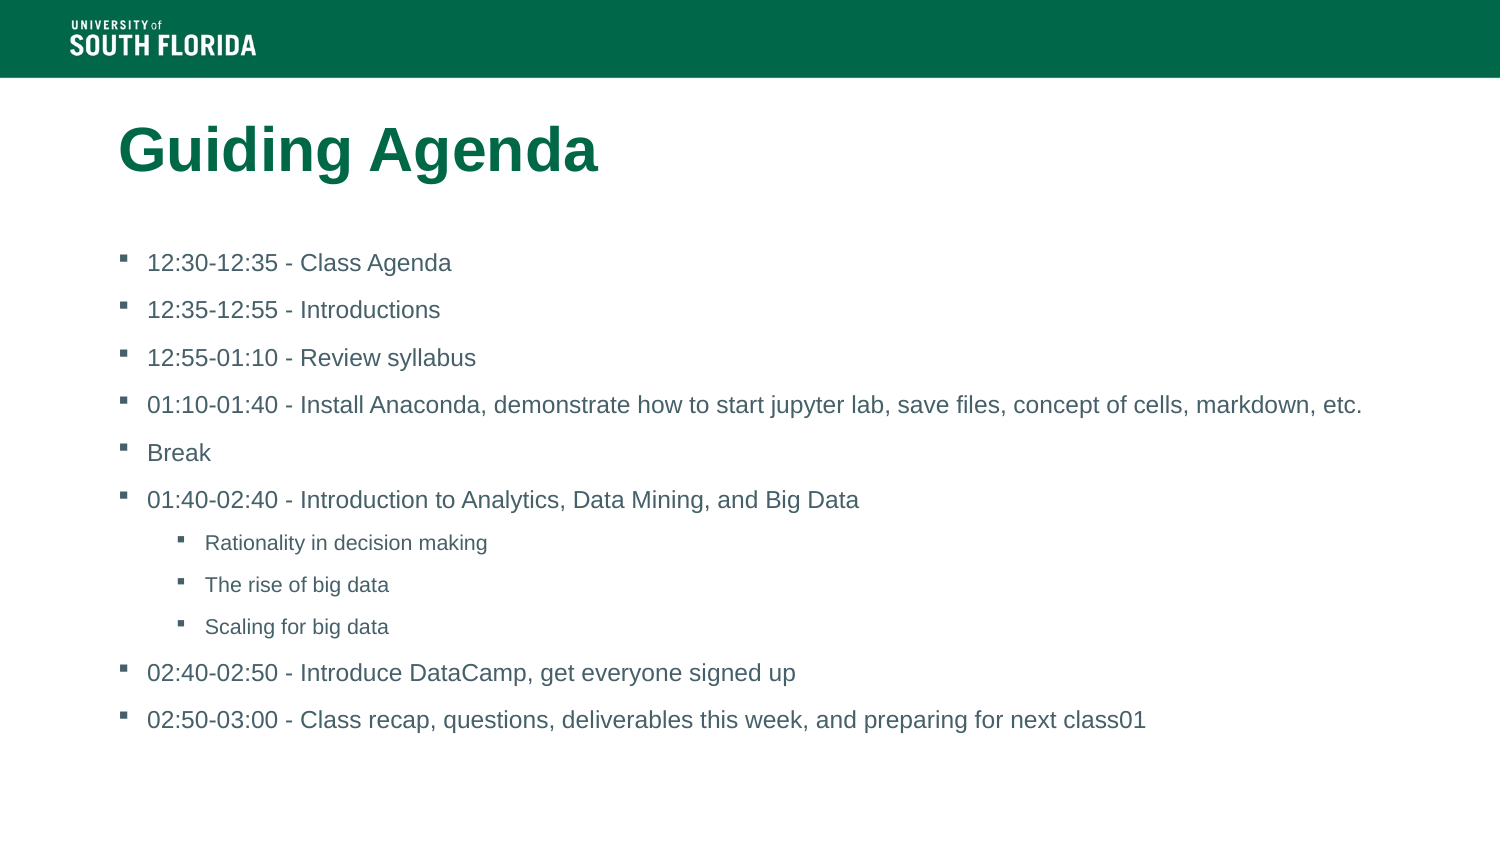

# Guiding Agenda
12:30-12:35 - Class Agenda
12:35-12:55 - Introductions
12:55-01:10 - Review syllabus
01:10-01:40 - Install Anaconda, demonstrate how to start jupyter lab, save files, concept of cells, markdown, etc.
Break
01:40-02:40 - Introduction to Analytics, Data Mining, and Big Data
Rationality in decision making
The rise of big data
Scaling for big data
02:40-02:50 - Introduce DataCamp, get everyone signed up
02:50-03:00 - Class recap, questions, deliverables this week, and preparing for next class01